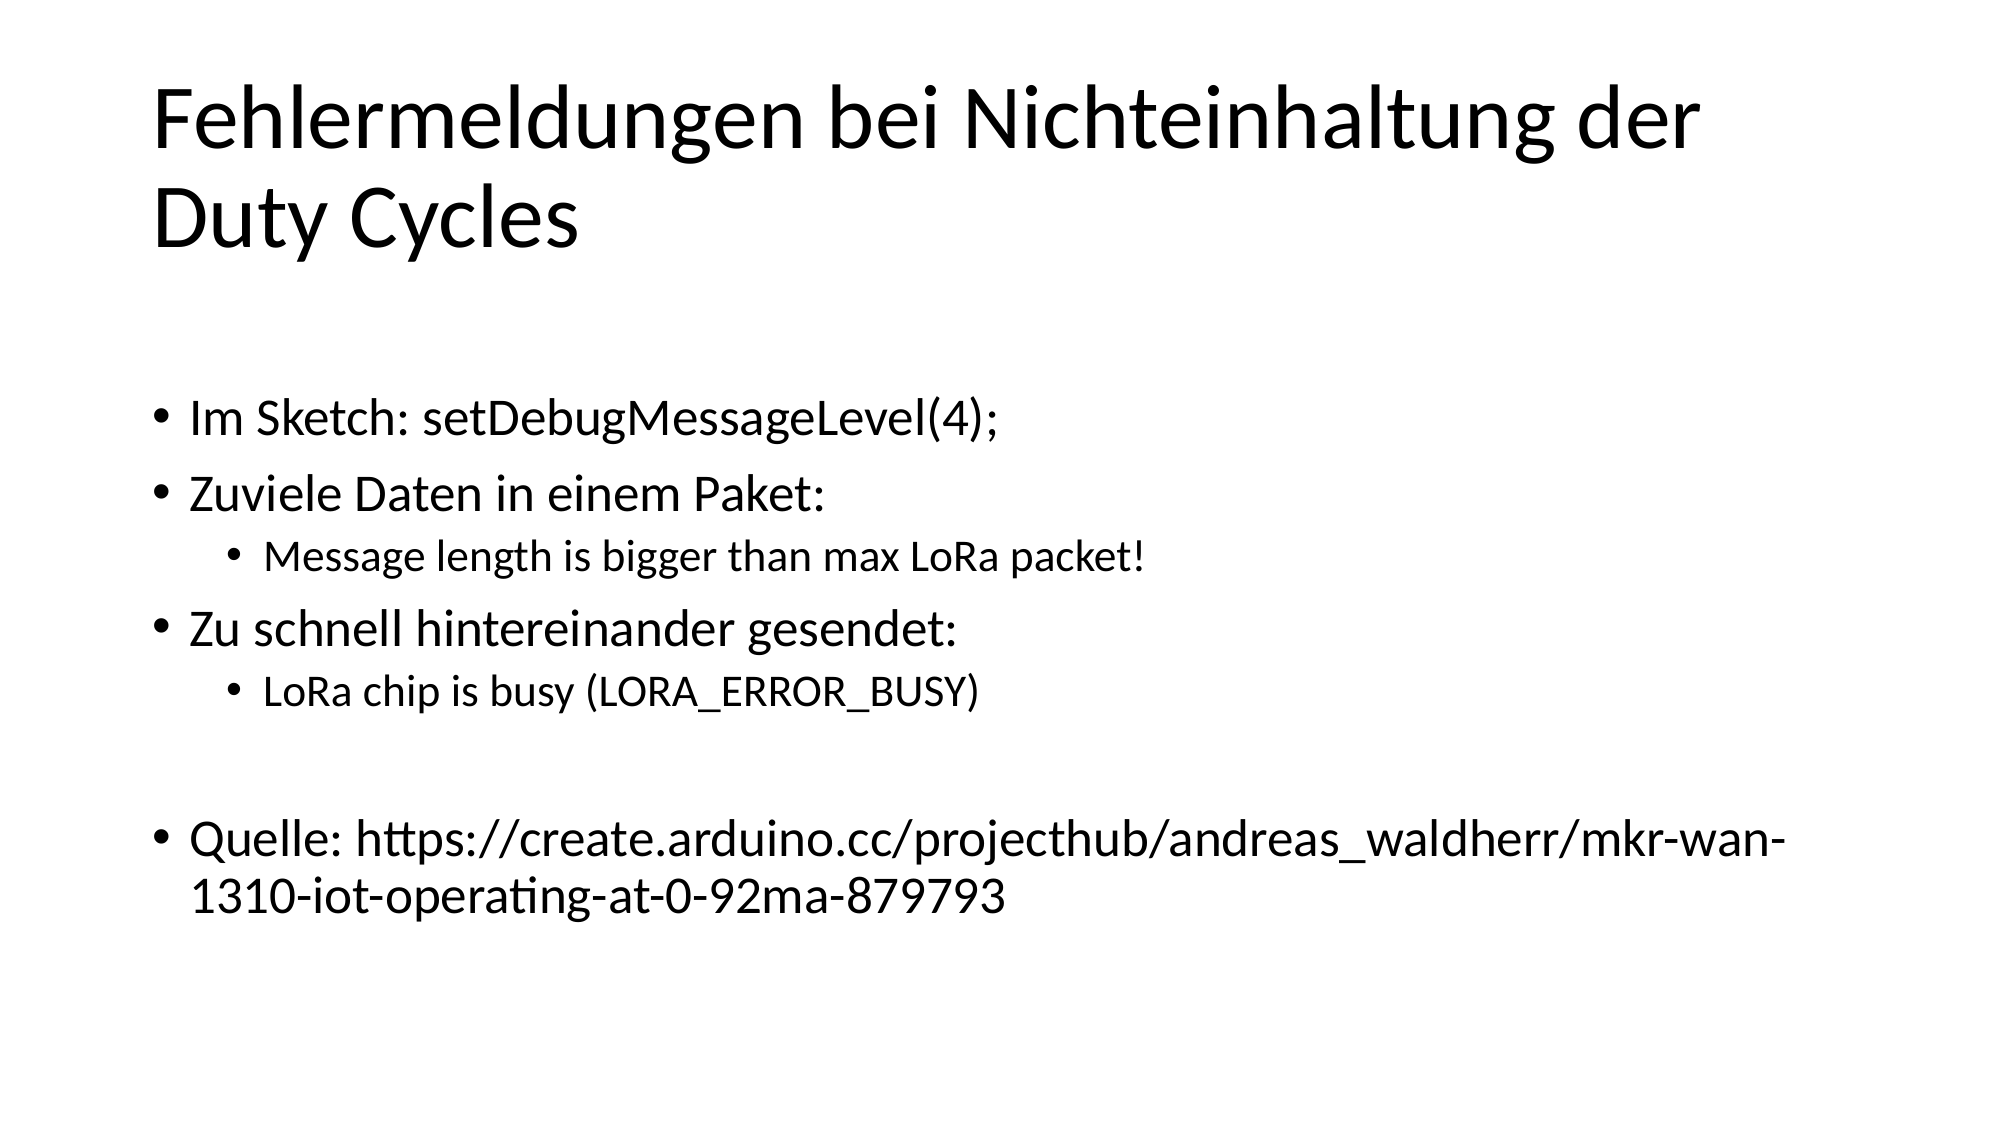

# Fehlermeldungen bei Nichteinhaltung der Duty Cycles

Im Sketch: setDebugMessageLevel(4);
Zuviele Daten in einem Paket:
Message length is bigger than max LoRa packet!
Zu schnell hintereinander gesendet:
LoRa chip is busy (LORA_ERROR_BUSY)

Quelle: https://create.arduino.cc/projecthub/andreas_waldherr/mkr-wan-1310-iot-operating-at-0-92ma-879793